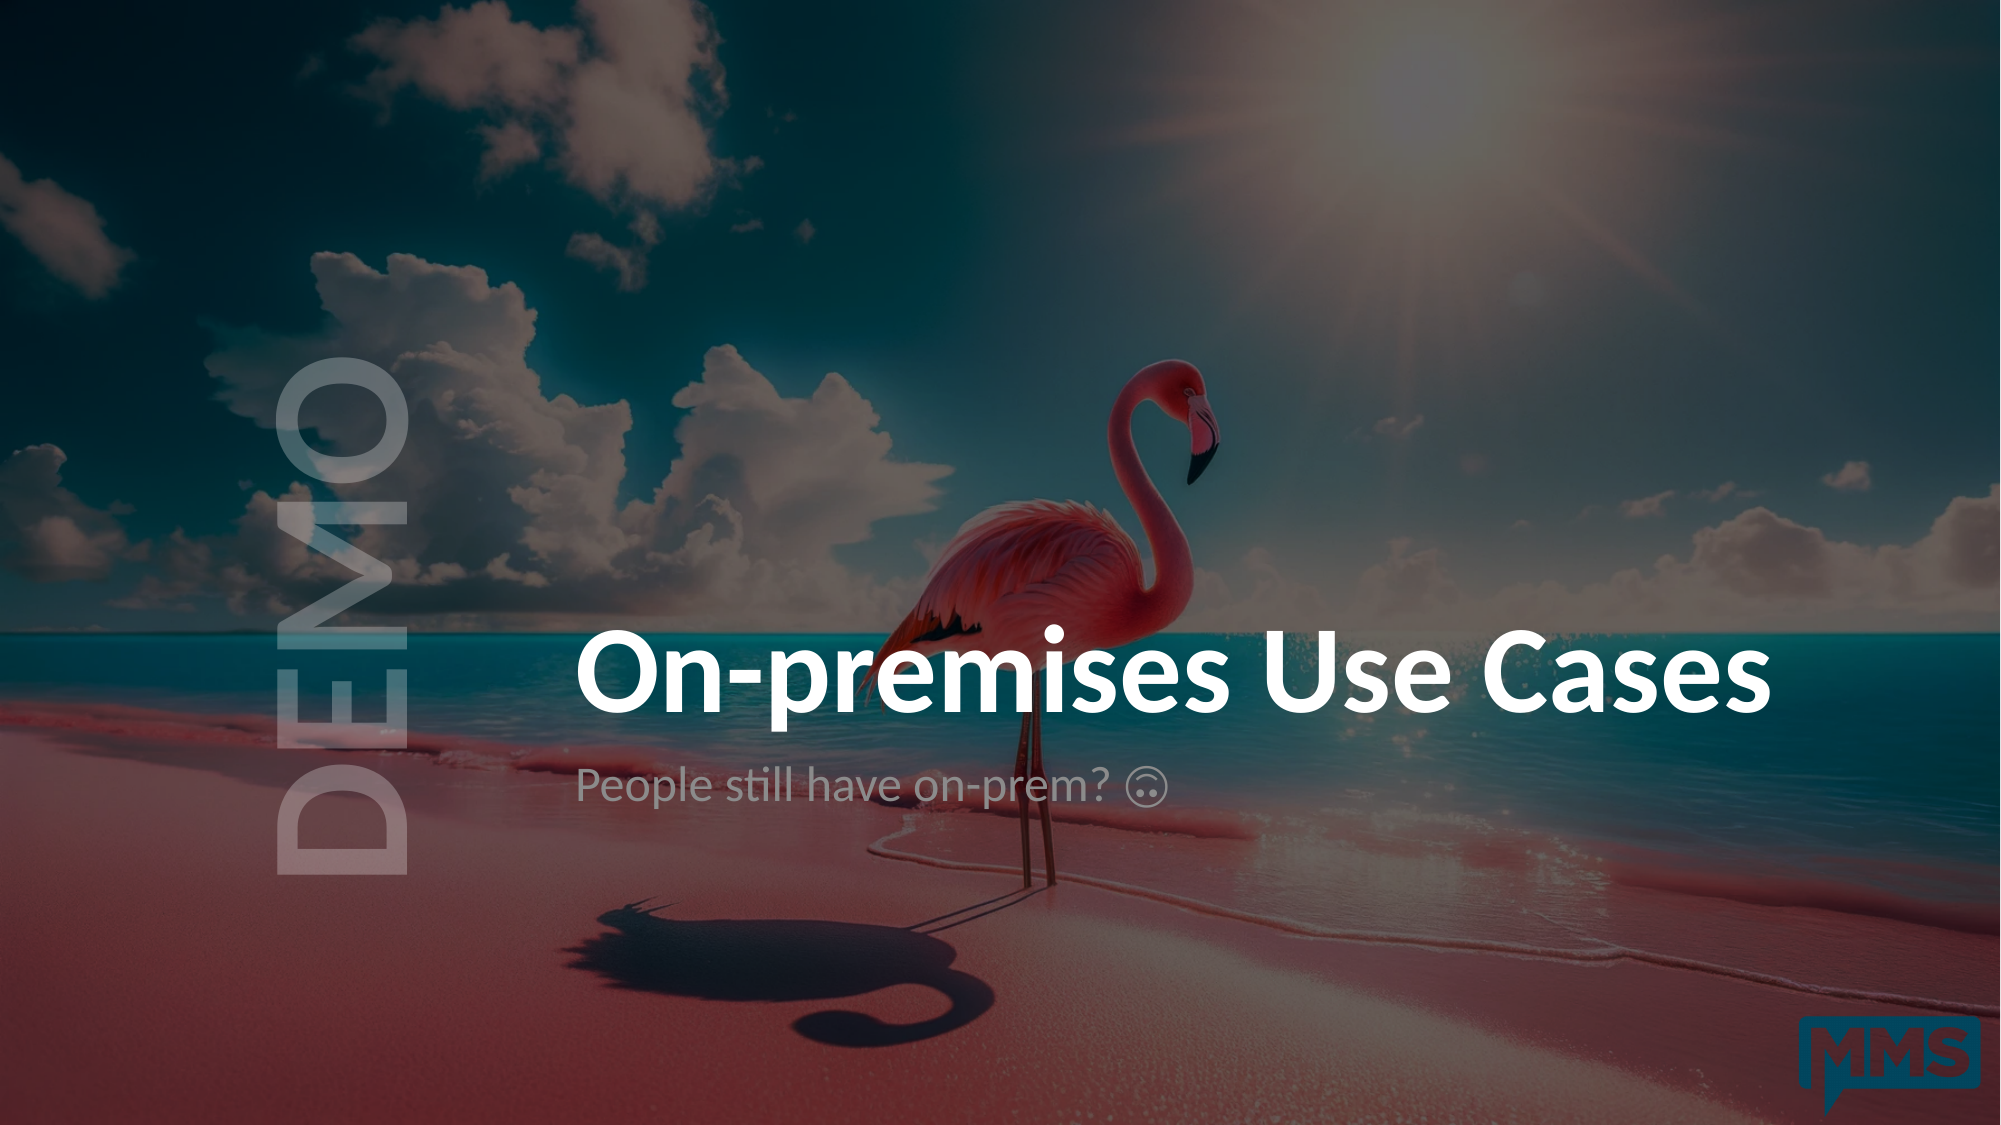

# On-premises Use Cases
People still have on-prem? 🙃